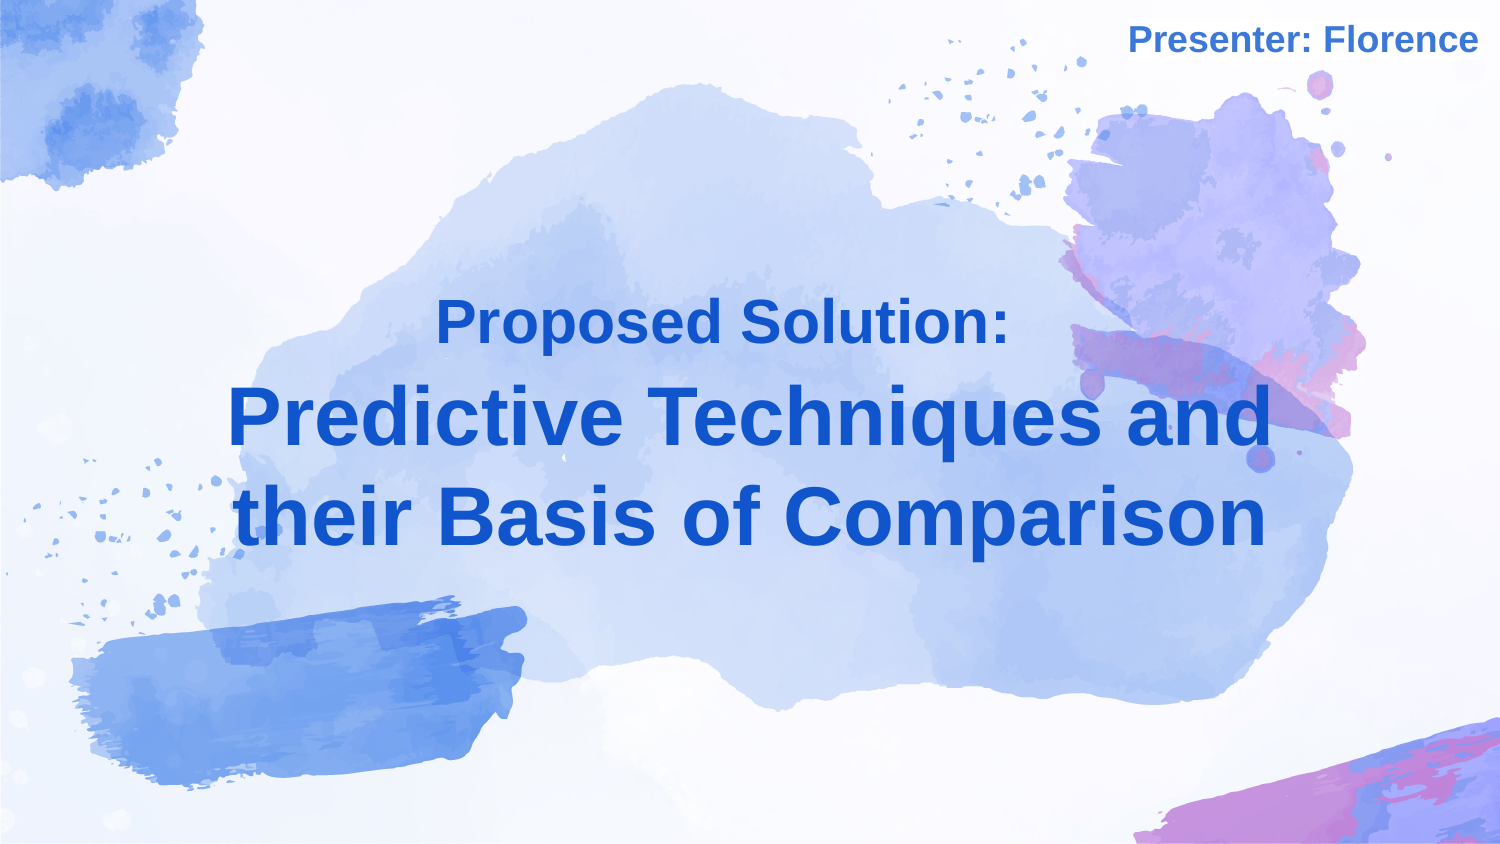

Presenter: Florence
# Proposed Solution:
Predictive Techniques and their Basis of Comparison